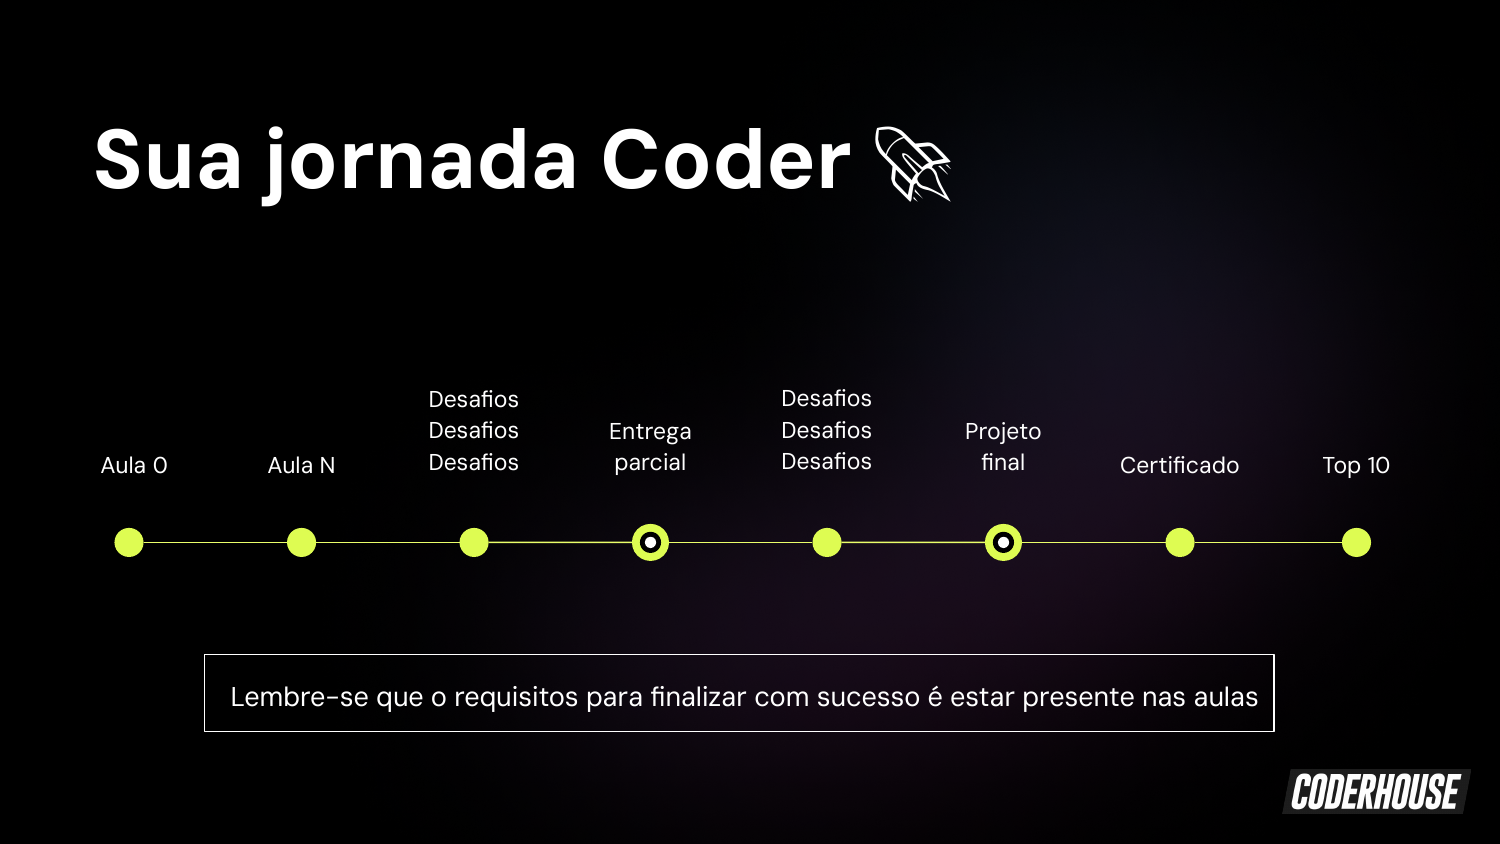

Sua jornada Coder 🚀
Desafios
Desafios
Desafios
Desafios
Desafios
Desafios
Entrega parcial
Projeto
final
Aula 0
Aula N
Certificado
Top 10

Lembre-se que o requisitos para finalizar com sucesso é estar presente nas aulas